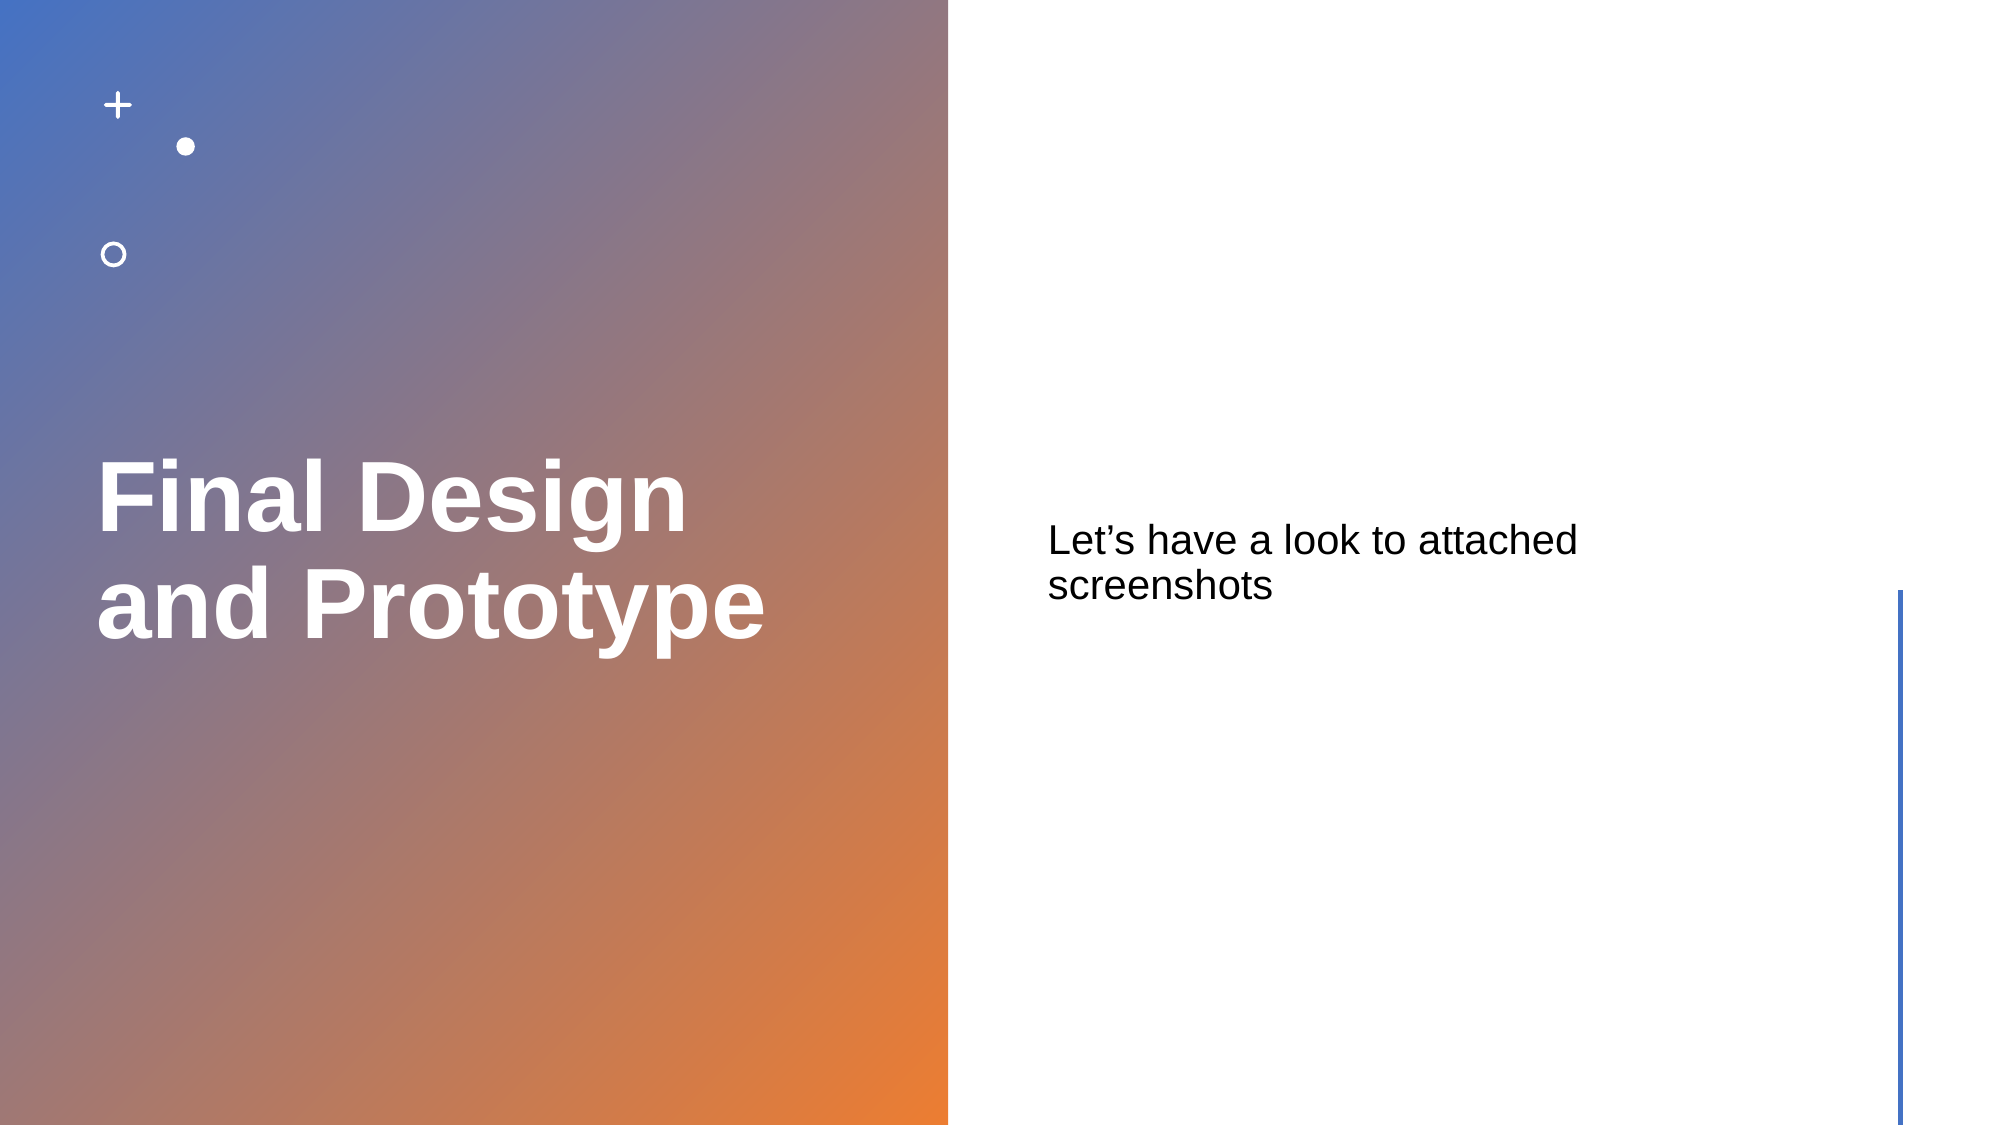

# Final Design and Prototype
Let’s have a look to attached screenshots